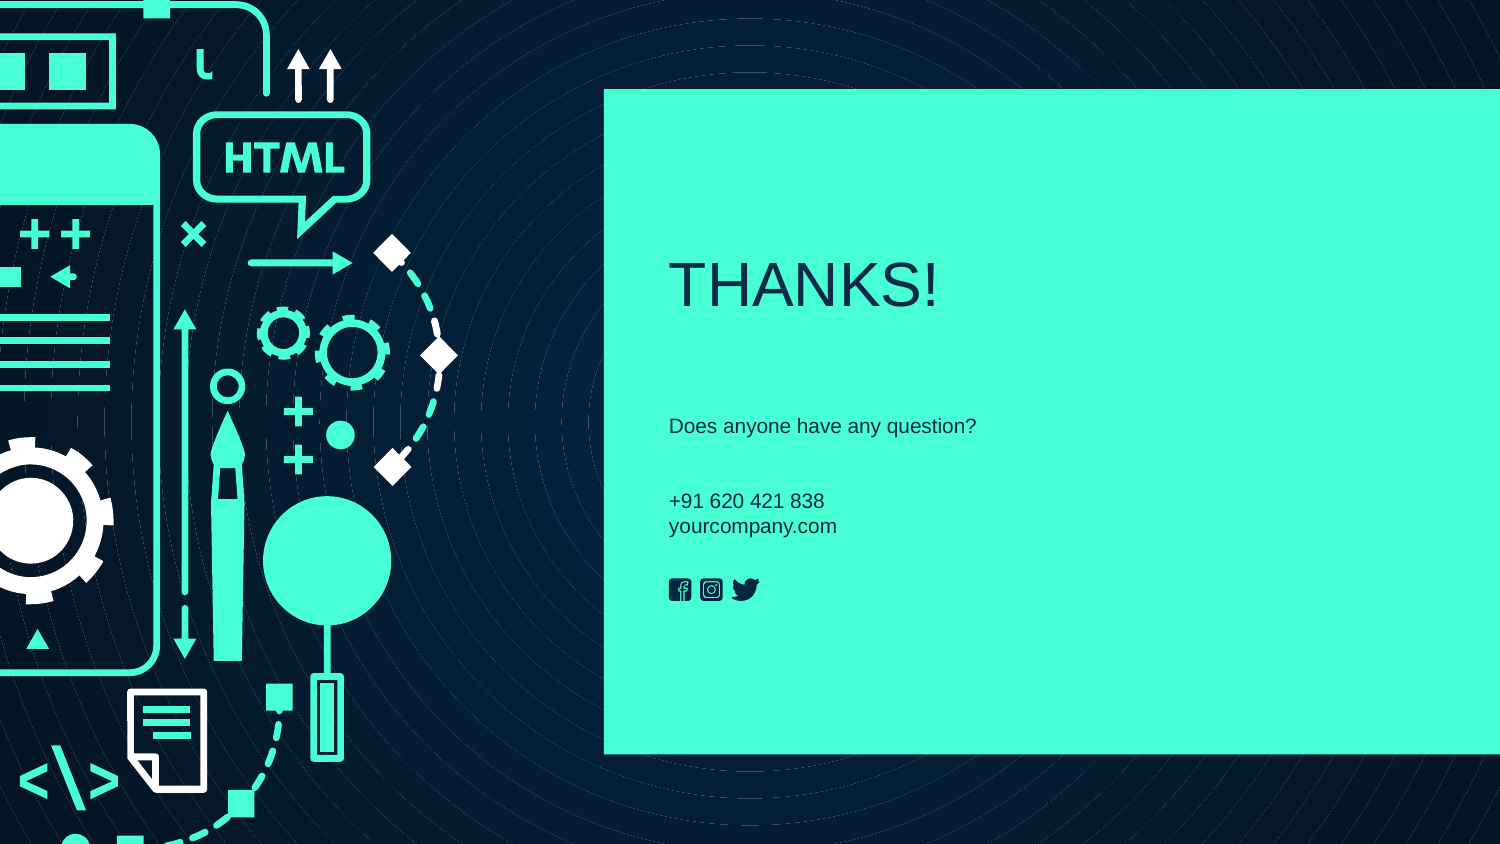

# THANKS!
Does anyone have any question?

addyouremail@freepik.com
+91 620 421 838
yourcompany.com